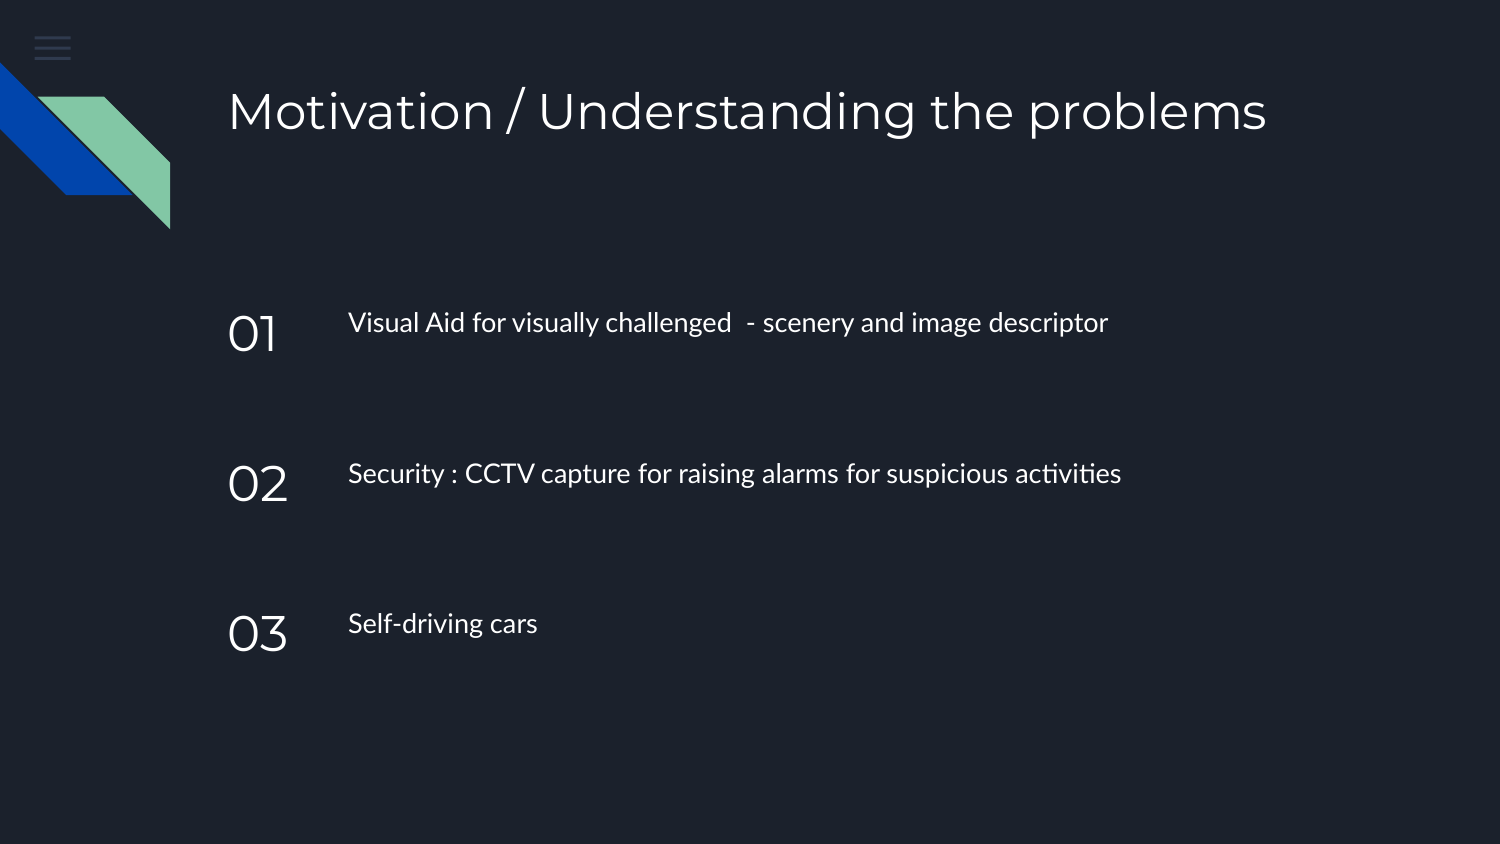

# Motivation / Understanding the problems
01

Visual Aid for visually challenged  - scenery and image descriptor
02

Security : CCTV capture for raising alarms for suspicious activities
03
Self-driving cars